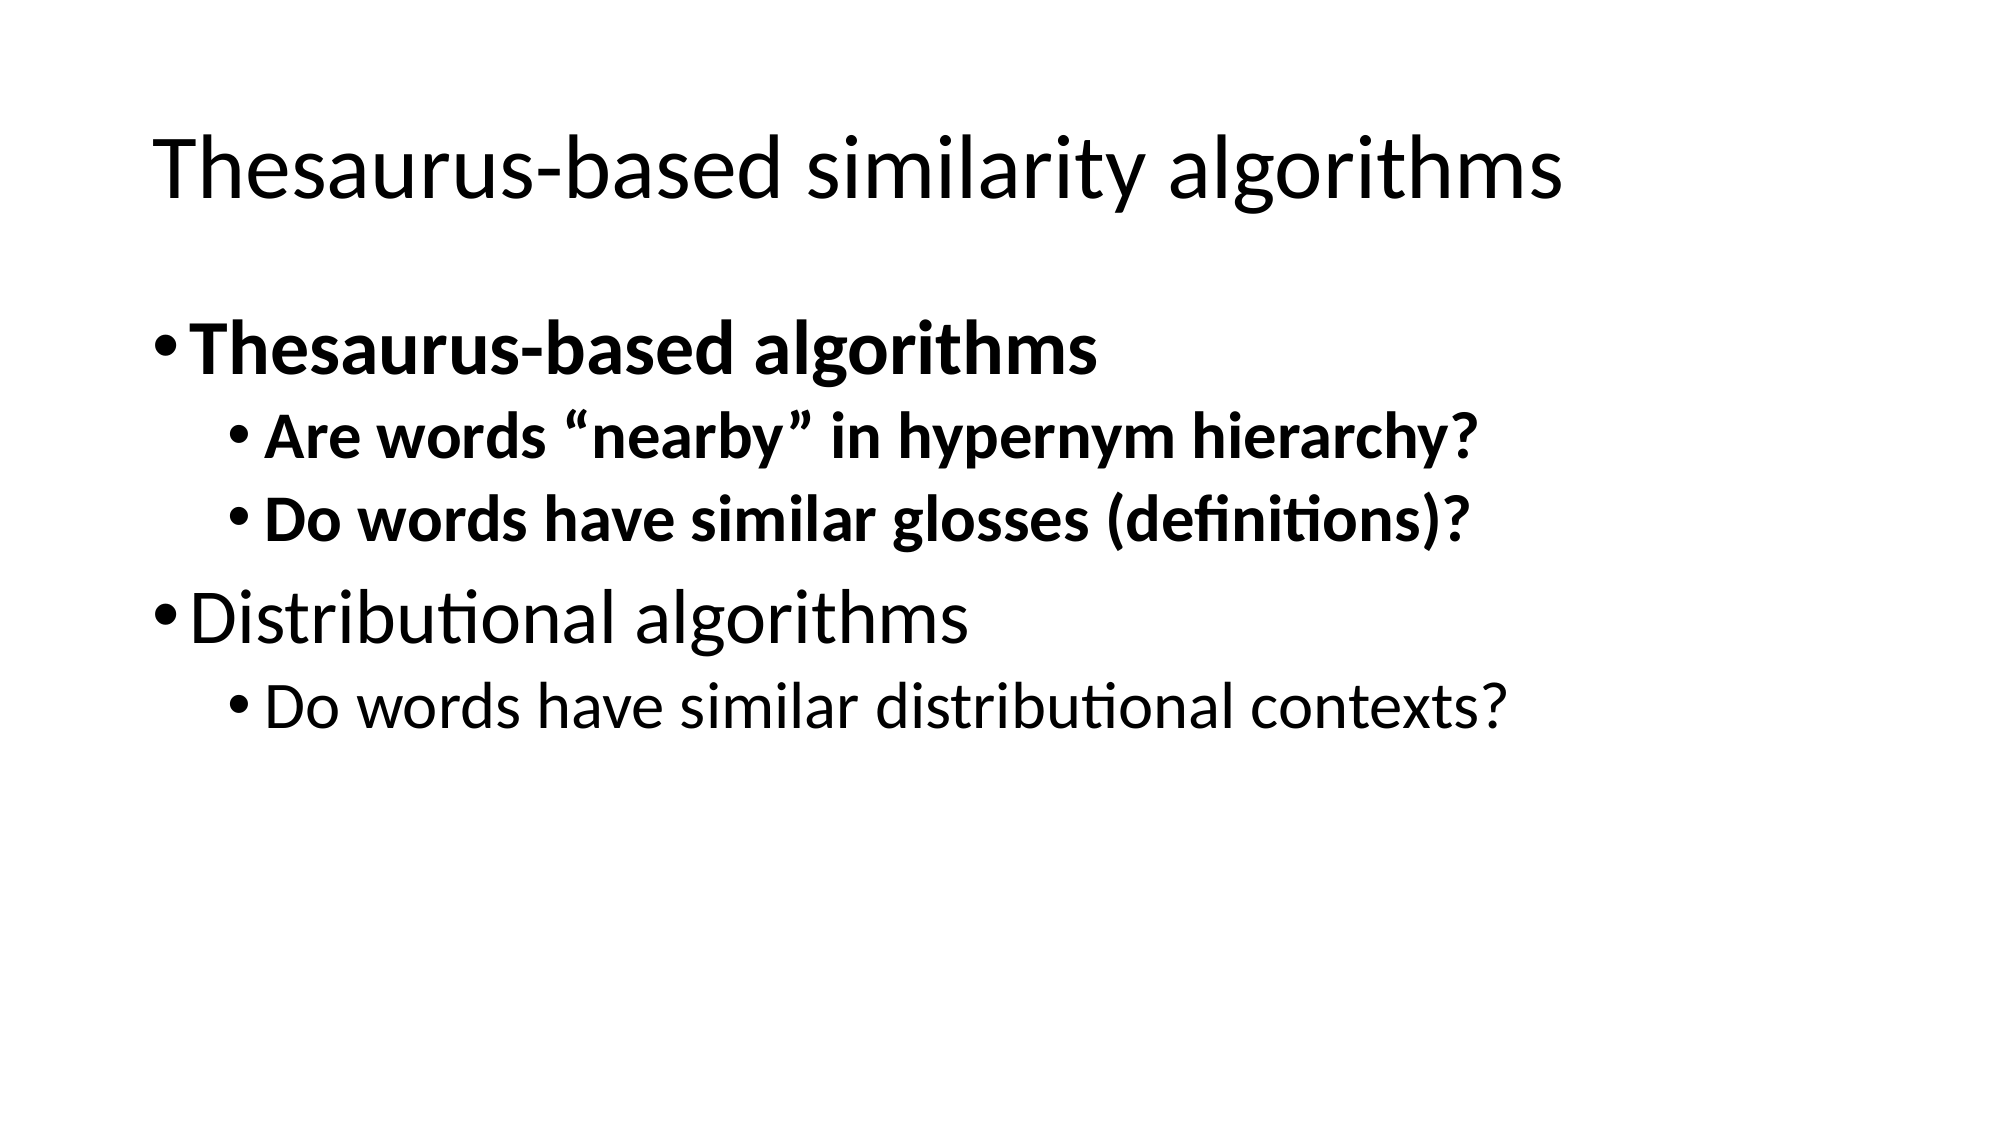

# Thesaurus-based similarity algorithms
Thesaurus-based algorithms
Are words “nearby” in hypernym hierarchy?
Do words have similar glosses (definitions)?
Distributional algorithms
Do words have similar distributional contexts?